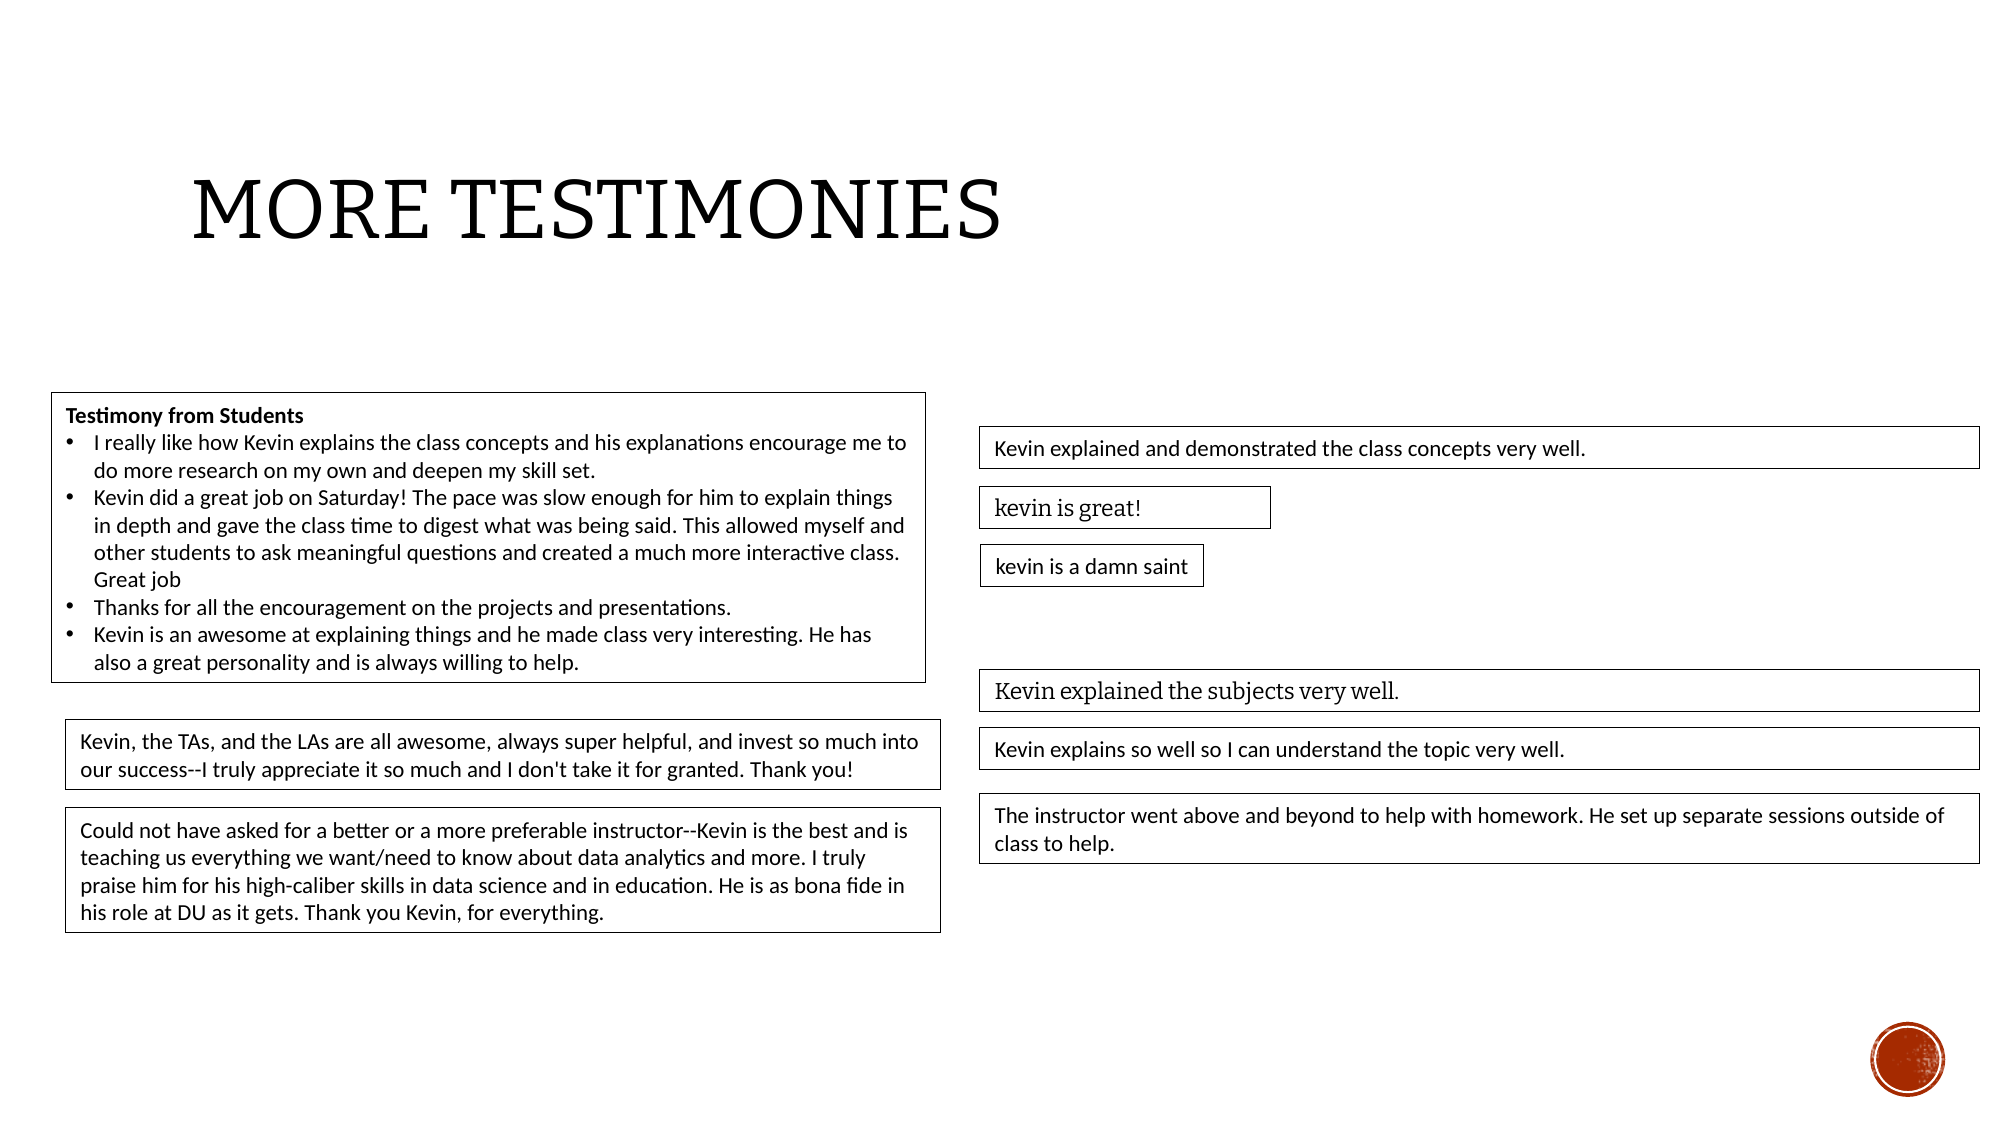

# More Testimonies
Testimony from Students
I really like how Kevin explains the class concepts and his explanations encourage me to do more research on my own and deepen my skill set.
Kevin did a great job on Saturday! The pace was slow enough for him to explain things in depth and gave the class time to digest what was being said. This allowed myself and other students to ask meaningful questions and created a much more interactive class. Great job
Thanks for all the encouragement on the projects and presentations.
Kevin is an awesome at explaining things and he made class very interesting. He has also a great personality and is always willing to help.
Kevin explained and demonstrated the class concepts very well.
kevin is great!
kevin is a damn saint
Kevin explained the subjects very well.
Kevin, the TAs, and the LAs are all awesome, always super helpful, and invest so much into our success--I truly appreciate it so much and I don't take it for granted. Thank you!
Kevin explains so well so I can understand the topic very well.
The instructor went above and beyond to help with homework. He set up separate sessions outside of class to help.
Could not have asked for a better or a more preferable instructor--Kevin is the best and is teaching us everything we want/need to know about data analytics and more. I truly praise him for his high-caliber skills in data science and in education. He is as bona fide in his role at DU as it gets. Thank you Kevin, for everything.